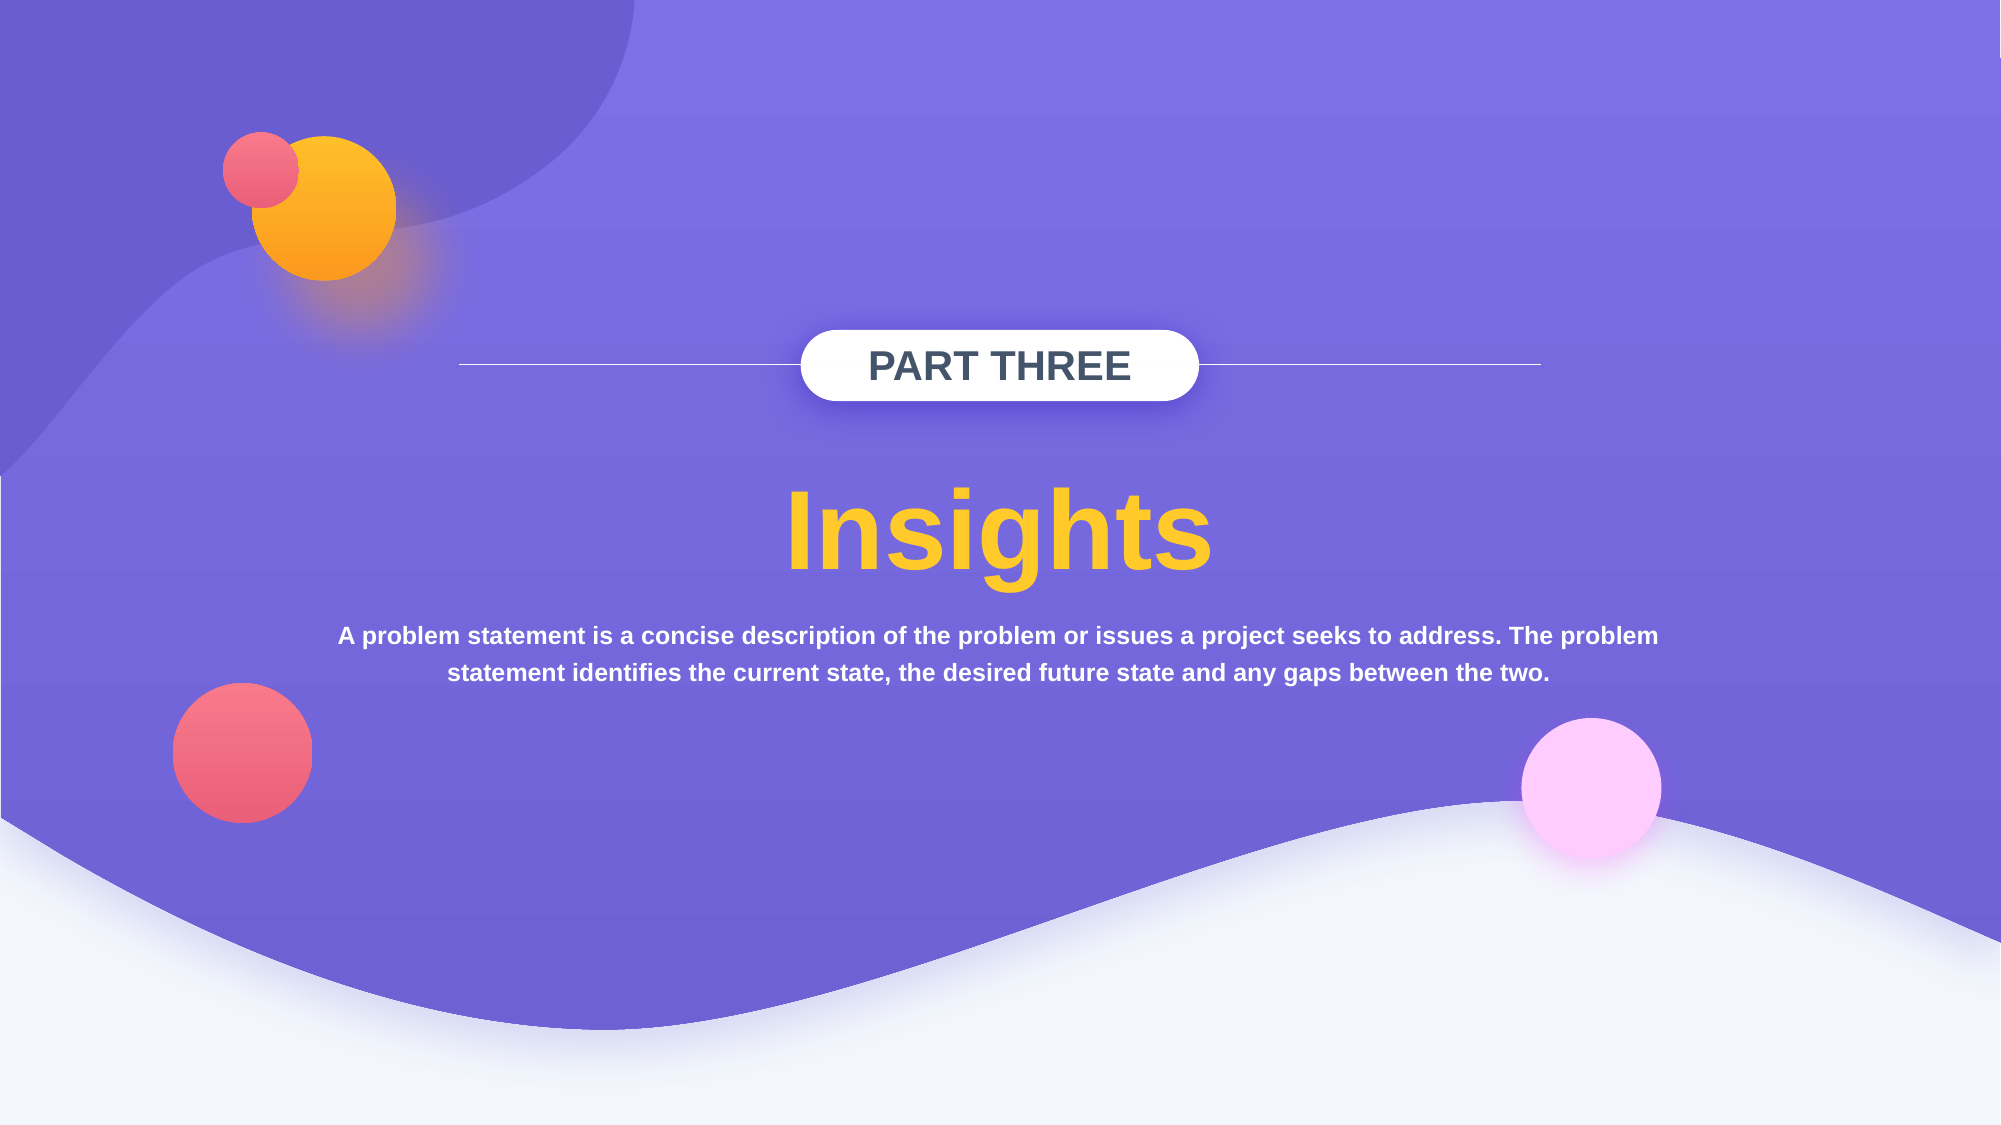

PART THREE
Insights
A problem statement is a concise description of the problem or issues a project seeks to address. The problem statement identifies the current state, the desired future state and any gaps between the two.